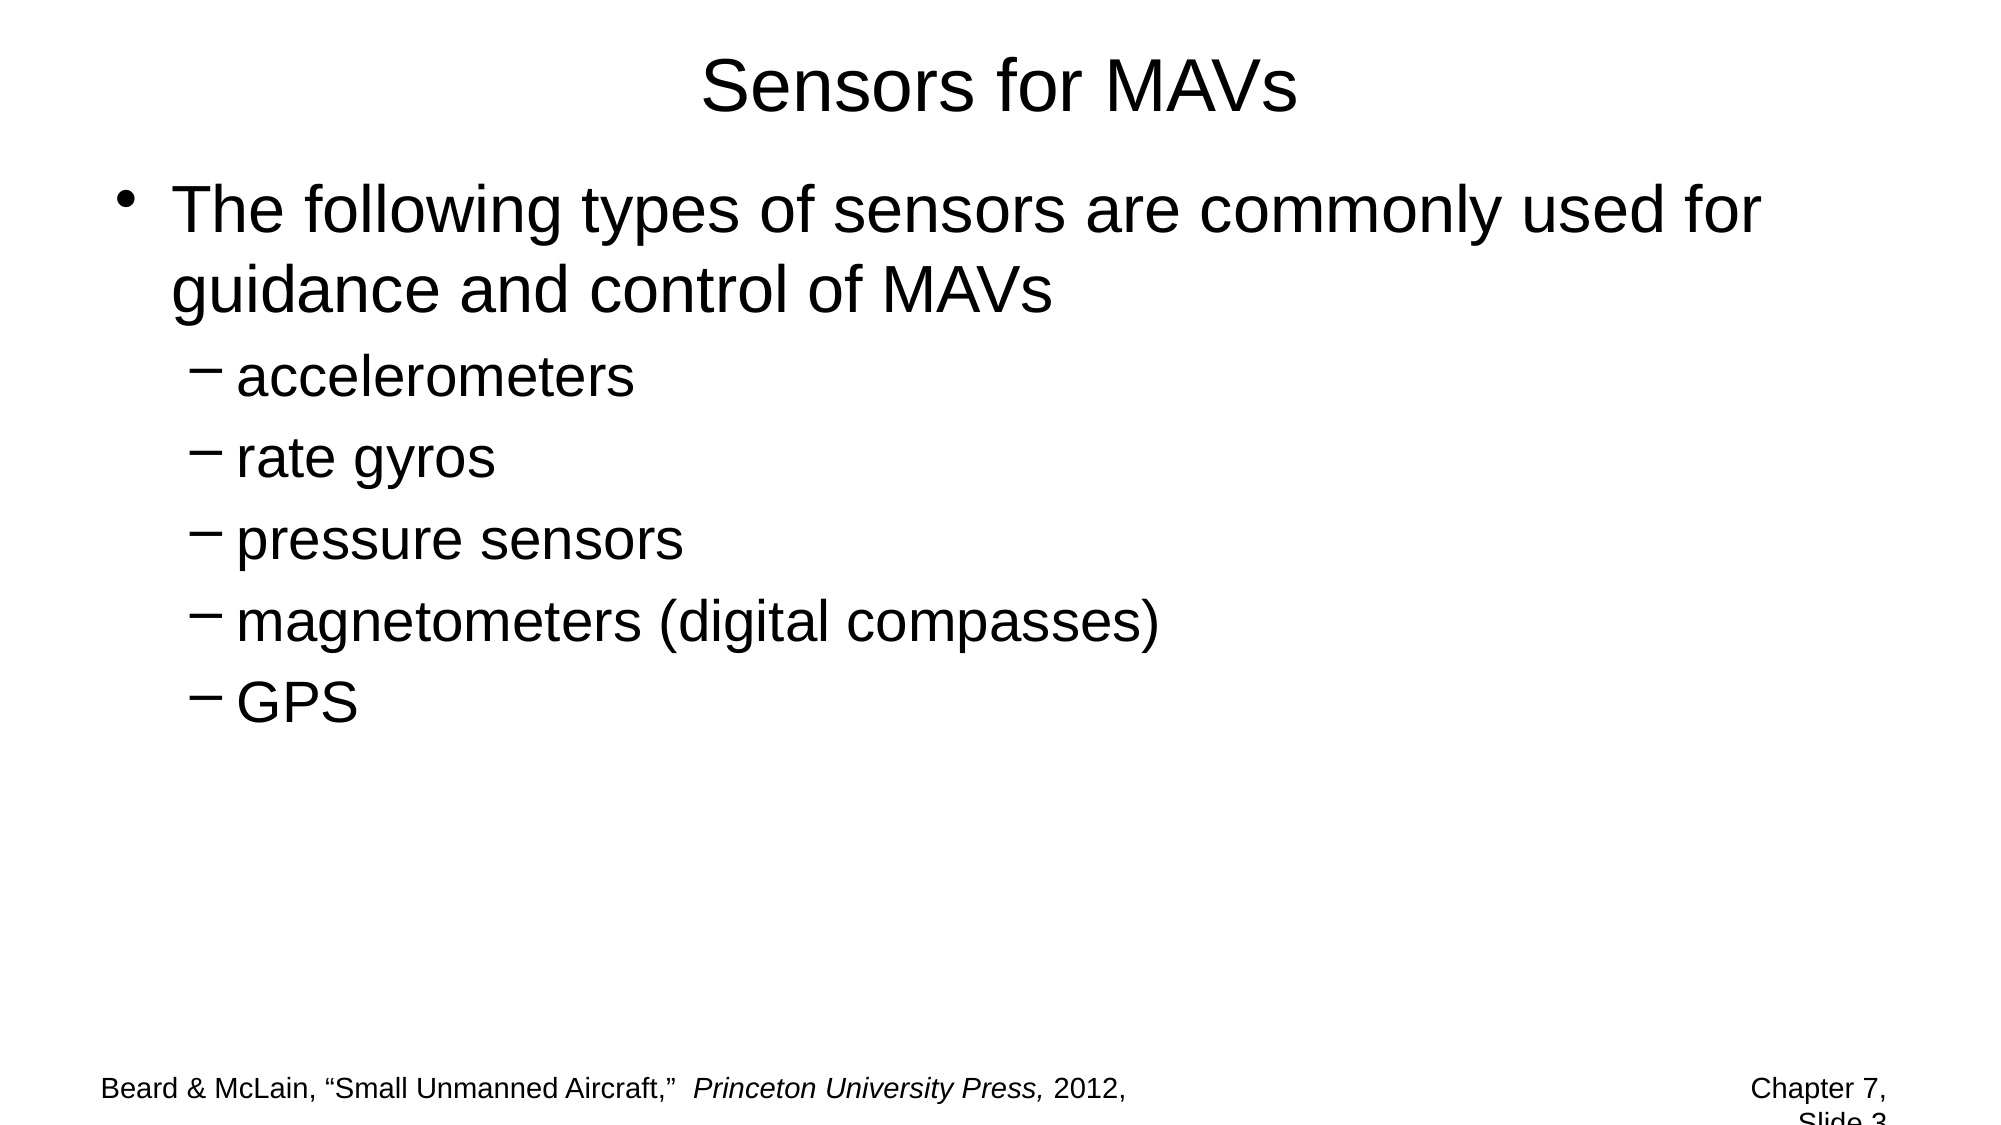

# Sensors for MAVs
The following types of sensors are commonly used for guidance and control of MAVs
accelerometers
rate gyros
pressure sensors
magnetometers (digital compasses)
GPS